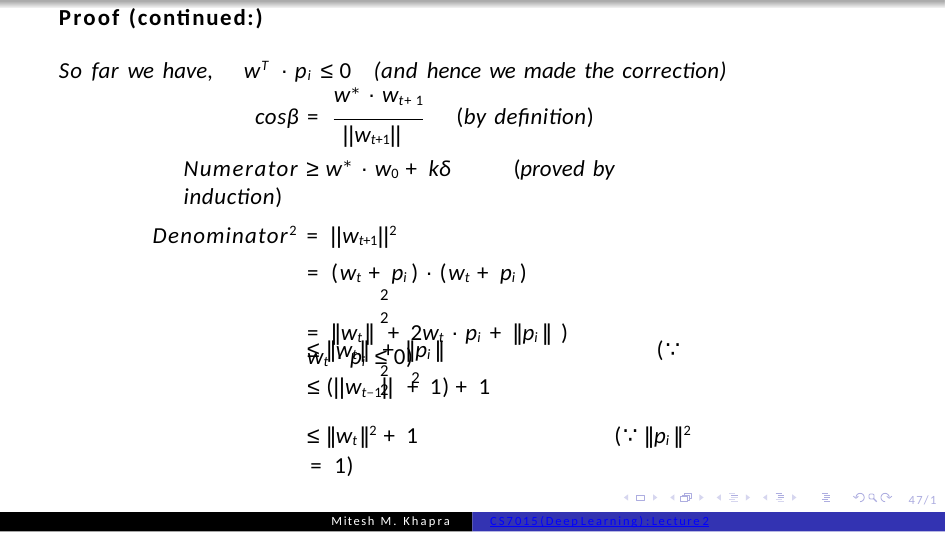

Proof (continued:)

So far we have,	wT · pi ≤ 0	(and hence we made the correction)
w∗  · wt+1
cosβ =	(by definition)
||wt+1||

Numerator ≥ w∗ · w0 + kδ	(proved by induction)
Denominator2 = ||wt+1||2
= (wt  + pi) · (wt  + pi)
2	2
= ||wt||  + 2wt  · pi  + ||pi|| )
≤ ||wt||  + ||pi||	(∵ wt  · pi  ≤ 0)
2	2

≤ ||wt||2  + 1	(∵ ||pi||2  = 1)
2
≤ (||wt−1|| + 1) + 1
47/1

Mitesh M. Khapra
CS7015 (Deep Learning) : Lecture 2